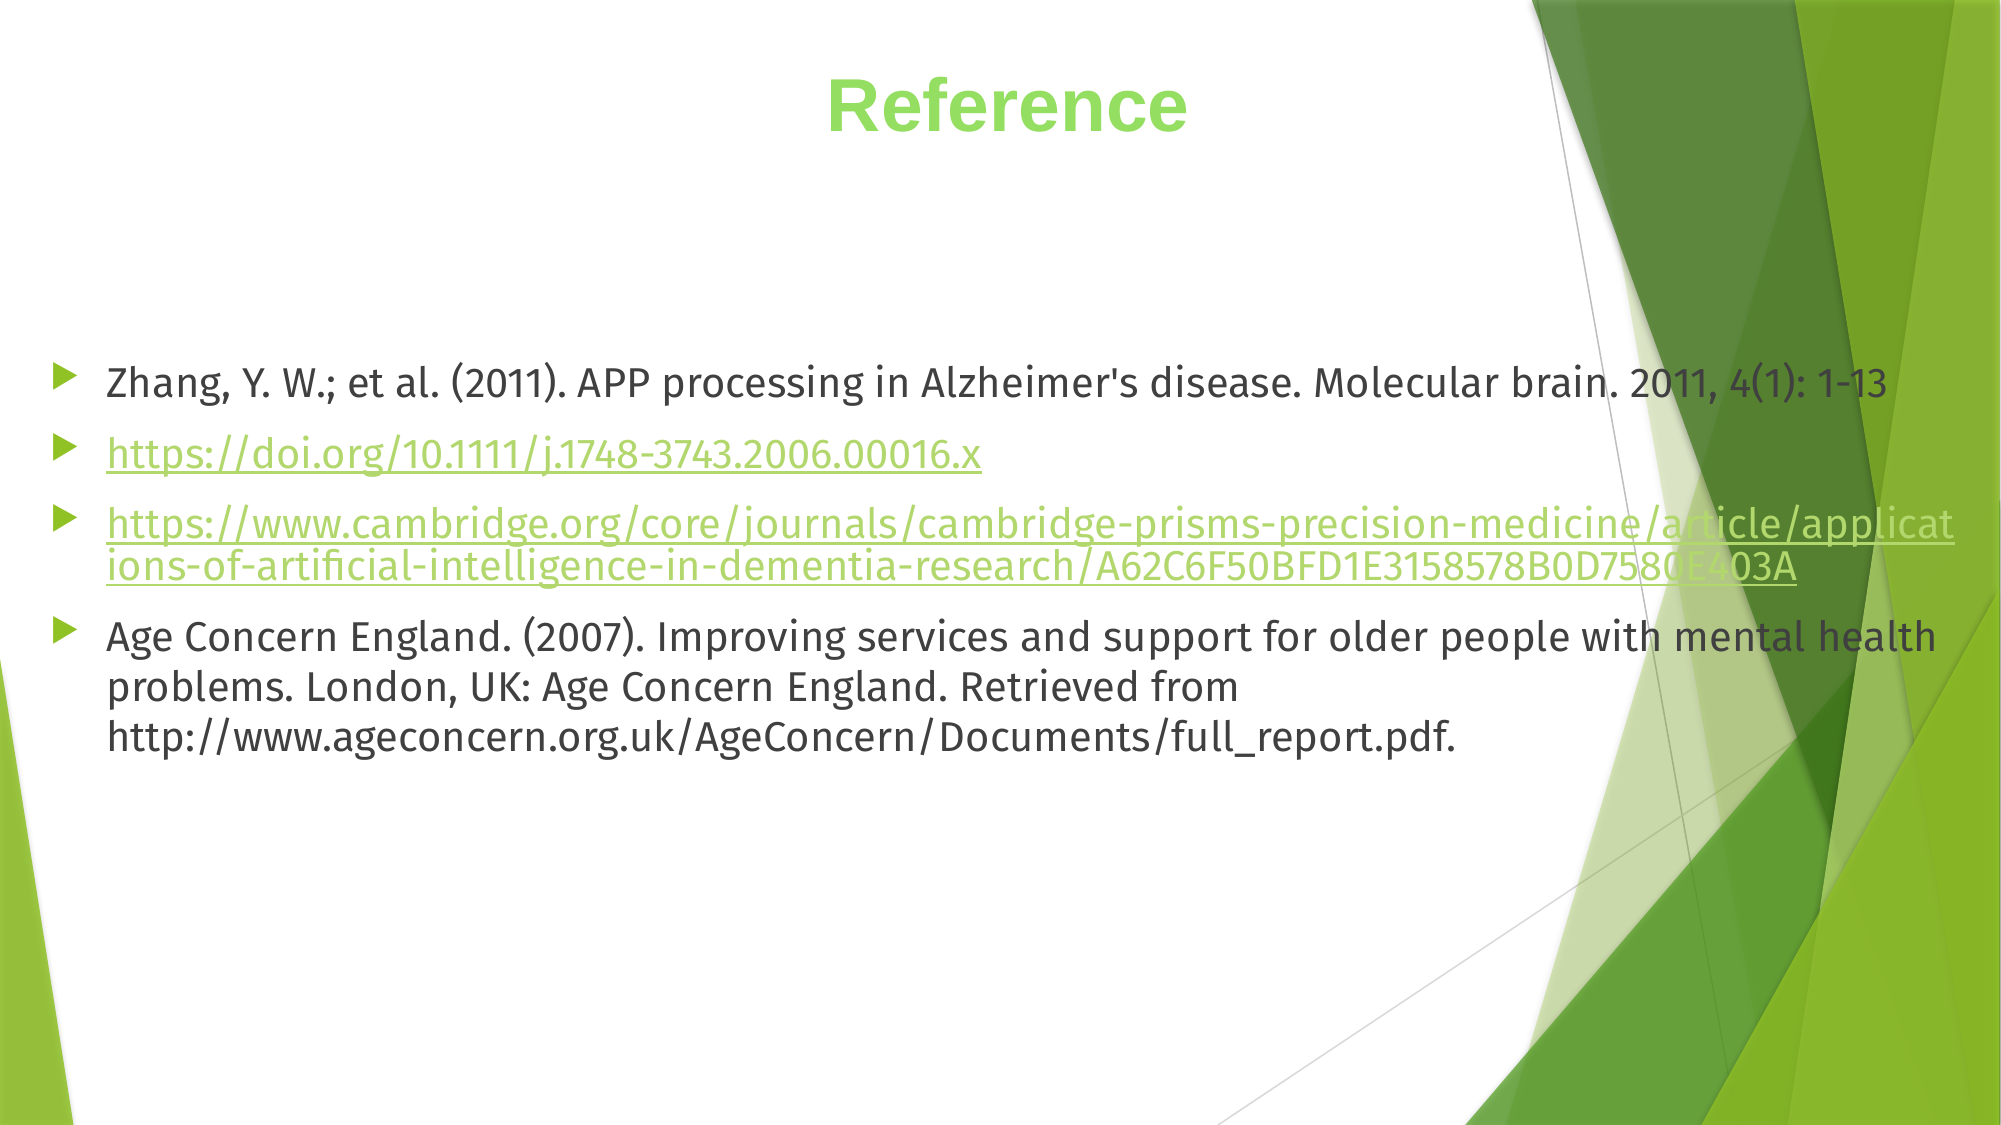

# Reference
Zhang, Y. W.; et al. (2011). APP processing in Alzheimer's disease. Molecular brain. 2011, 4(1): 1-13
https://doi.org/10.1111/j.1748-3743.2006.00016.x
https://www.cambridge.org/core/journals/cambridge-prisms-precision-medicine/article/applications-of-artificial-intelligence-in-dementia-research/A62C6F50BFD1E3158578B0D7580E403A
Age Concern England. (2007). Improving services and support for older people with mental health problems. London, UK: Age Concern England. Retrieved from http://www.ageconcern.org.uk/AgeConcern/Documents/full_report.pdf.